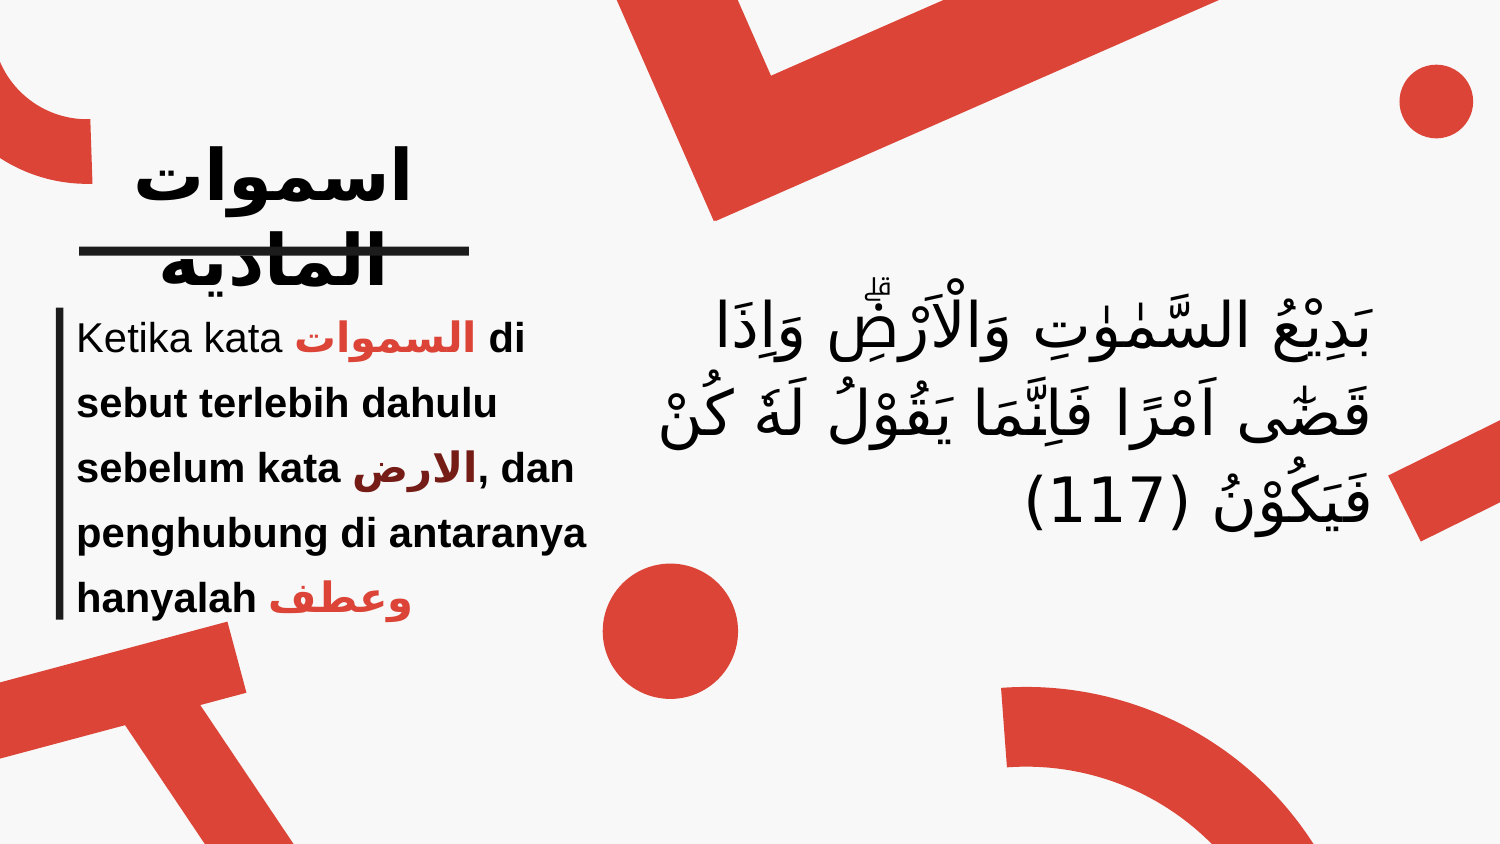

|  |
| --- |
|  |
| بَدِيْعُ السَّمٰوٰتِ وَالْاَرْضِۗ وَاِذَا قَضٰٓى اَمْرًا فَاِنَّمَا يَقُوْلُ لَهٗ كُنْ فَيَكُوْنُ (117) |
اسموات المادية

Ketika kata السموات di sebut terlebih dahulu sebelum kata الارض, dan  penghubung di antaranya hanyalah وعطف